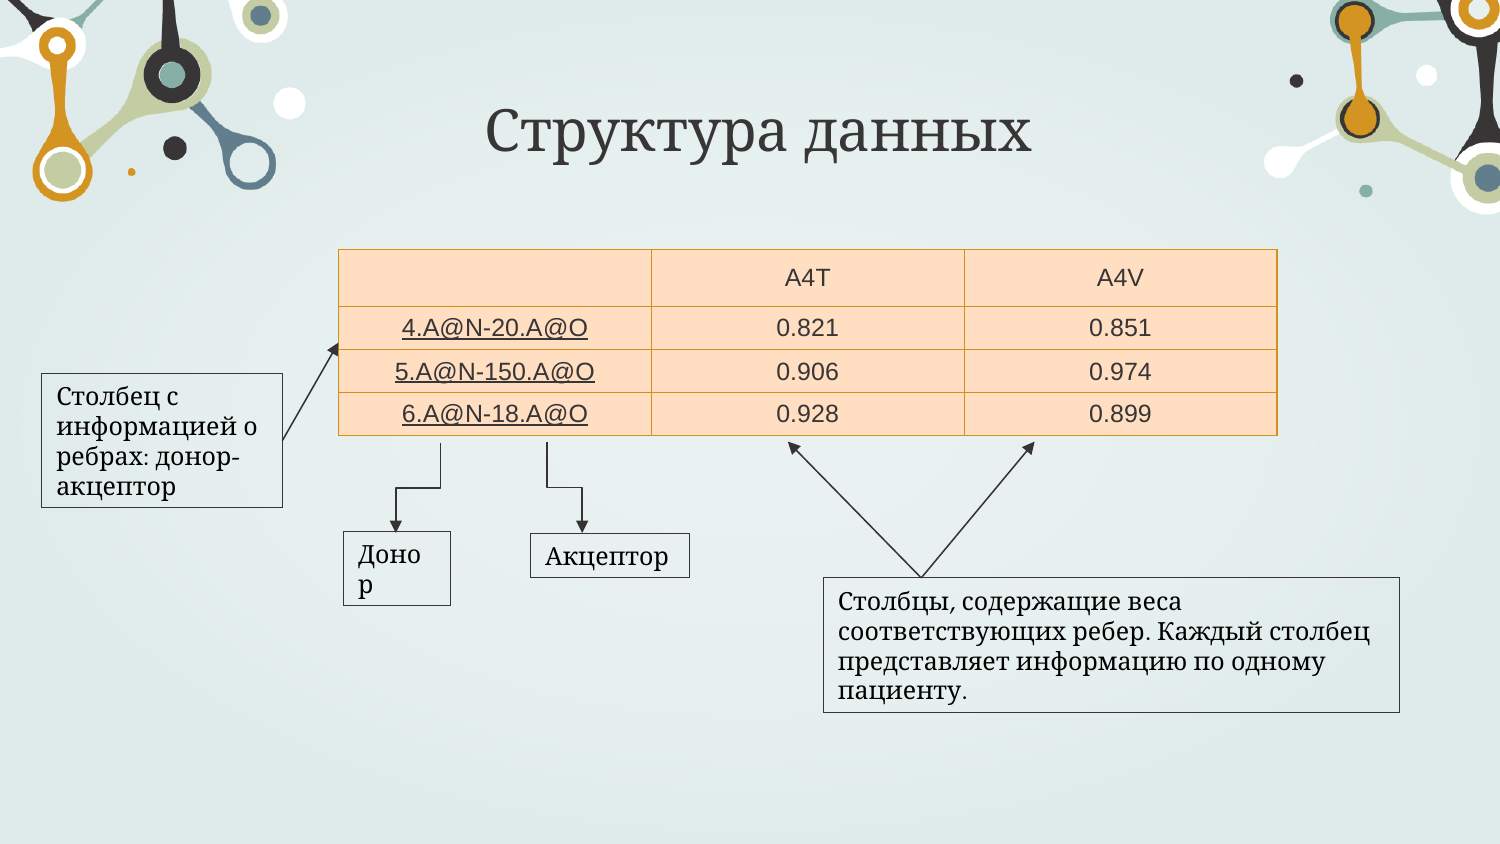

# Структура данных
|  | A4T | A4V |
| --- | --- | --- |
| 4.A@N-20.A@O | 0.821 | 0.851 |
| 5.A@N-150.A@O | 0.906 | 0.974 |
| 6.A@N-18.A@O | 0.928 | 0.899 |
Столбец с информацией о ребрах: донор-акцептор
Донор
Акцептор
Столбцы, содержащие веса соответствующих ребер. Каждый столбец представляет информацию по одному пациенту.